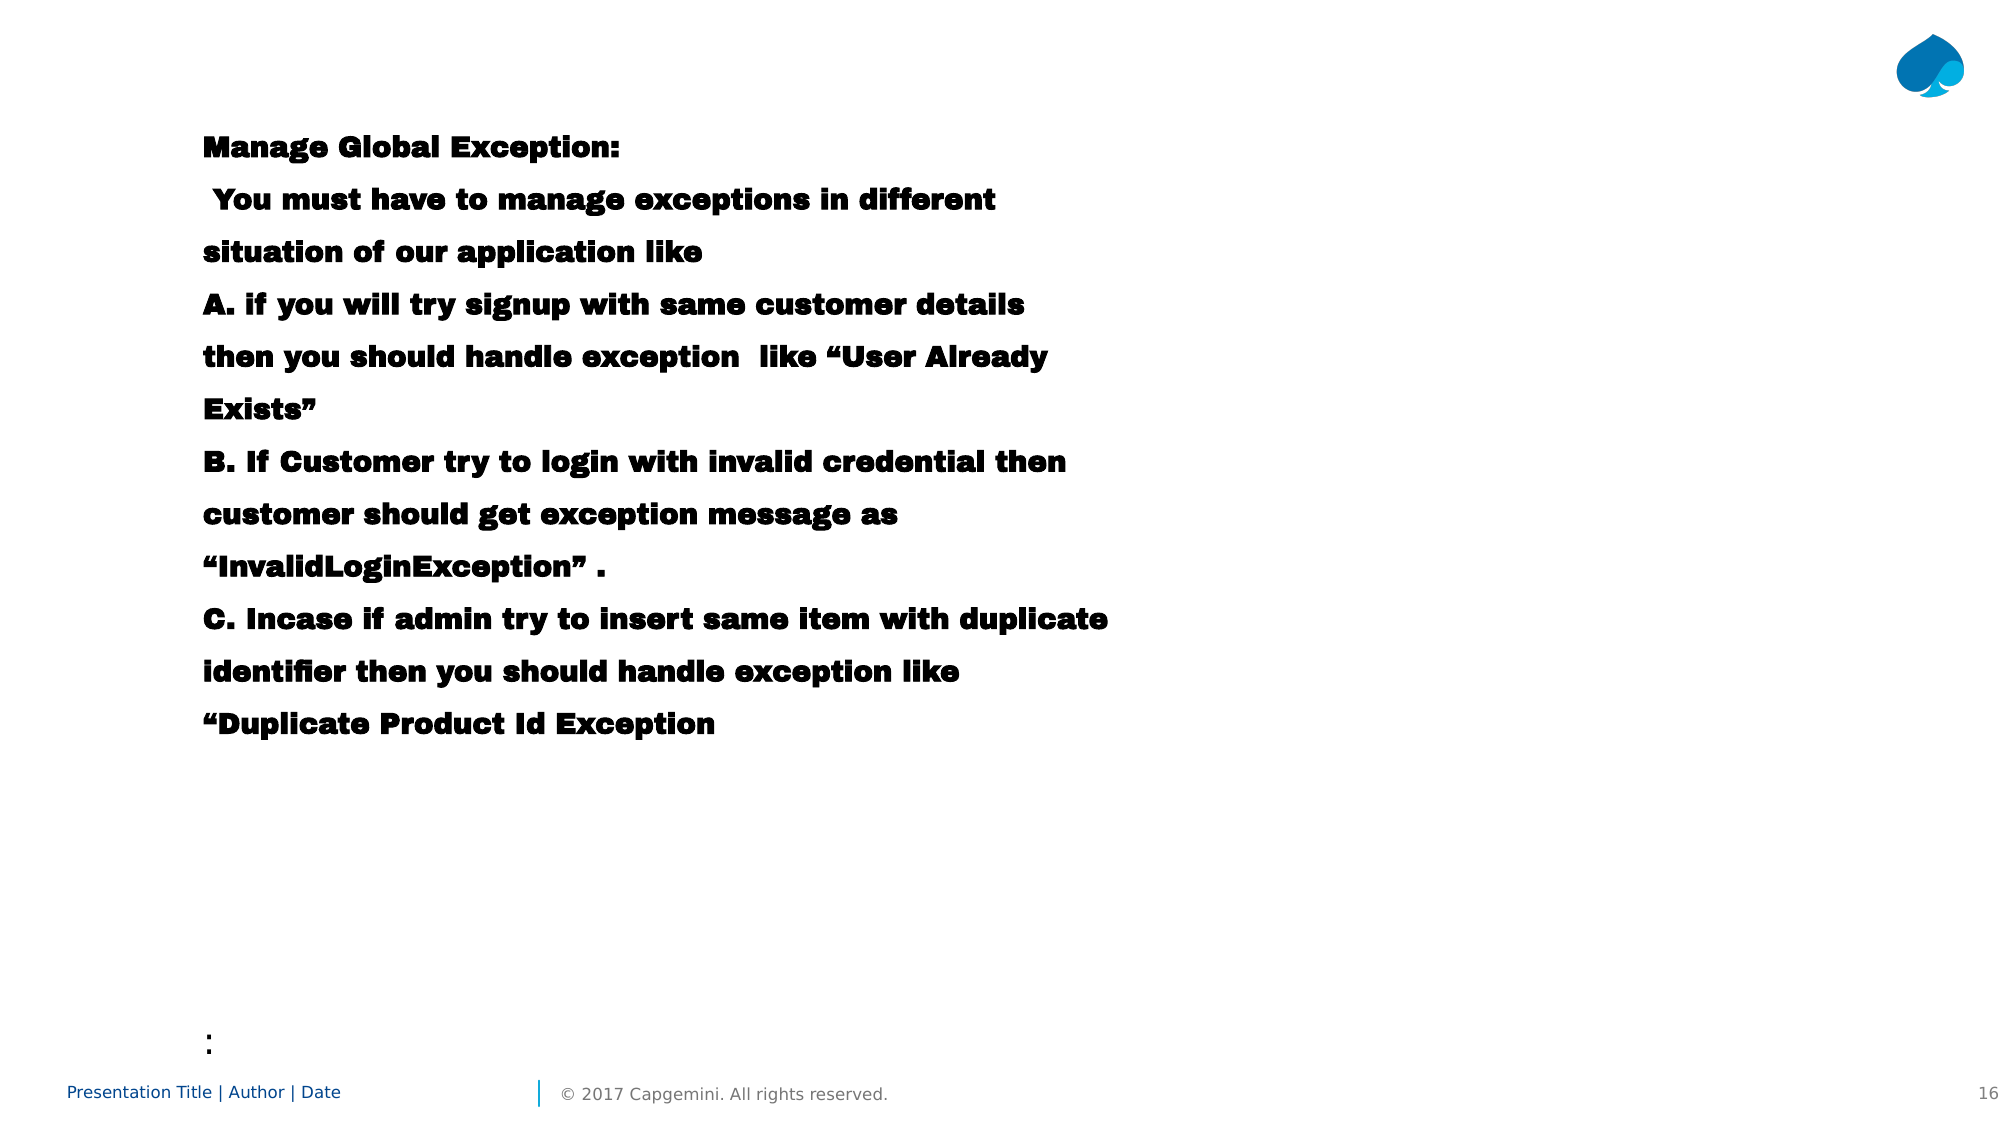

Manage Global Exception:
 You must have to manage exceptions in different situation of our application like
A. if you will try signup with same customer details  then you should handle exception  like “User Already Exists”
B. If Customer try to login with invalid credential then customer should get exception message as “InvalidLoginException” .
C. Incase if admin try to insert same item with duplicate identifier then you should handle exception like
“Duplicate Product Id Exception

: